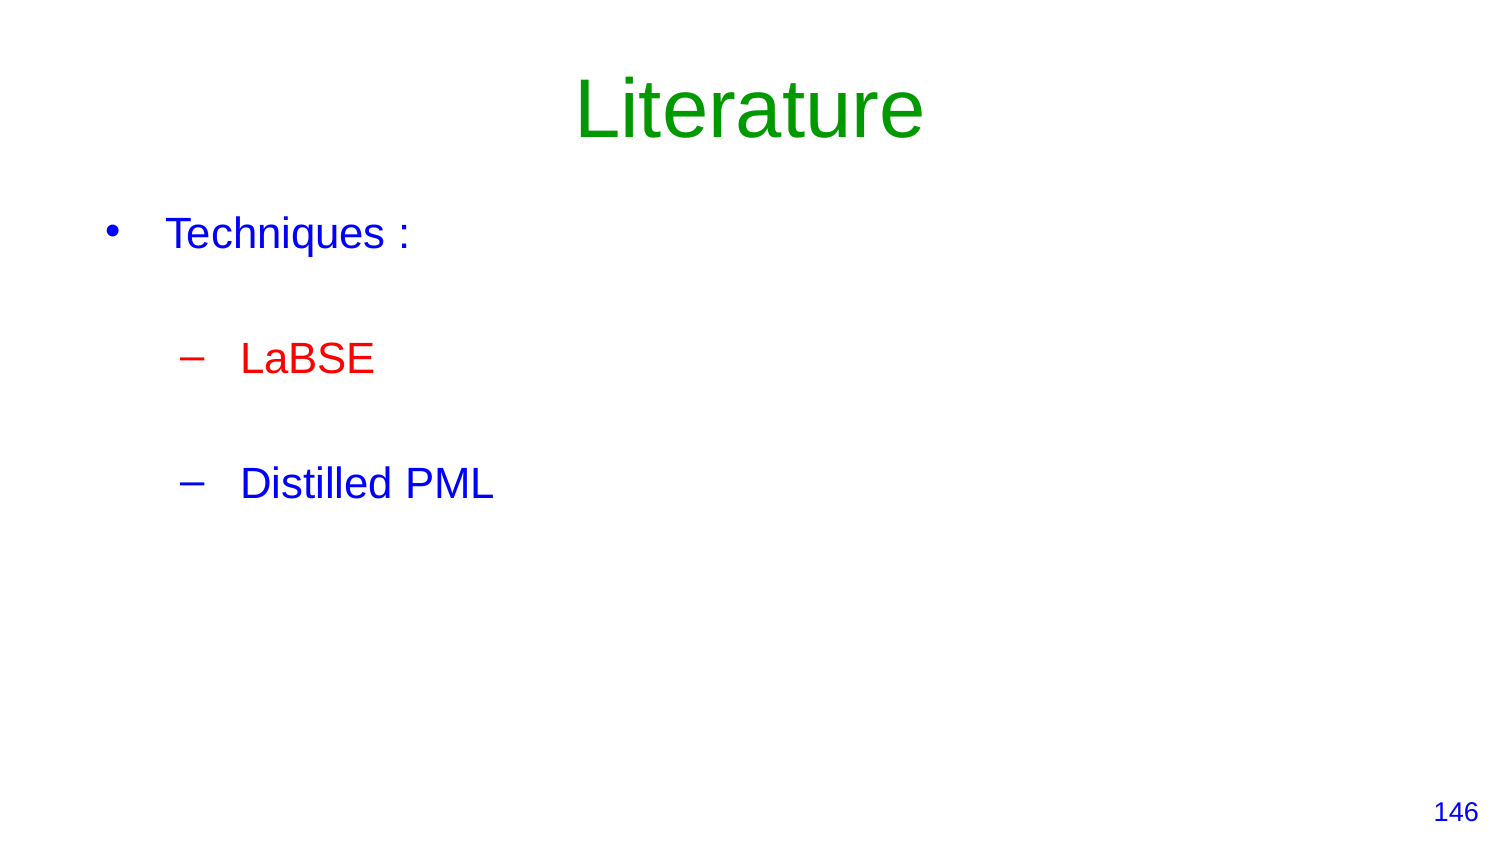

# Literature
Techniques :

LaBSE

Distilled PML
146